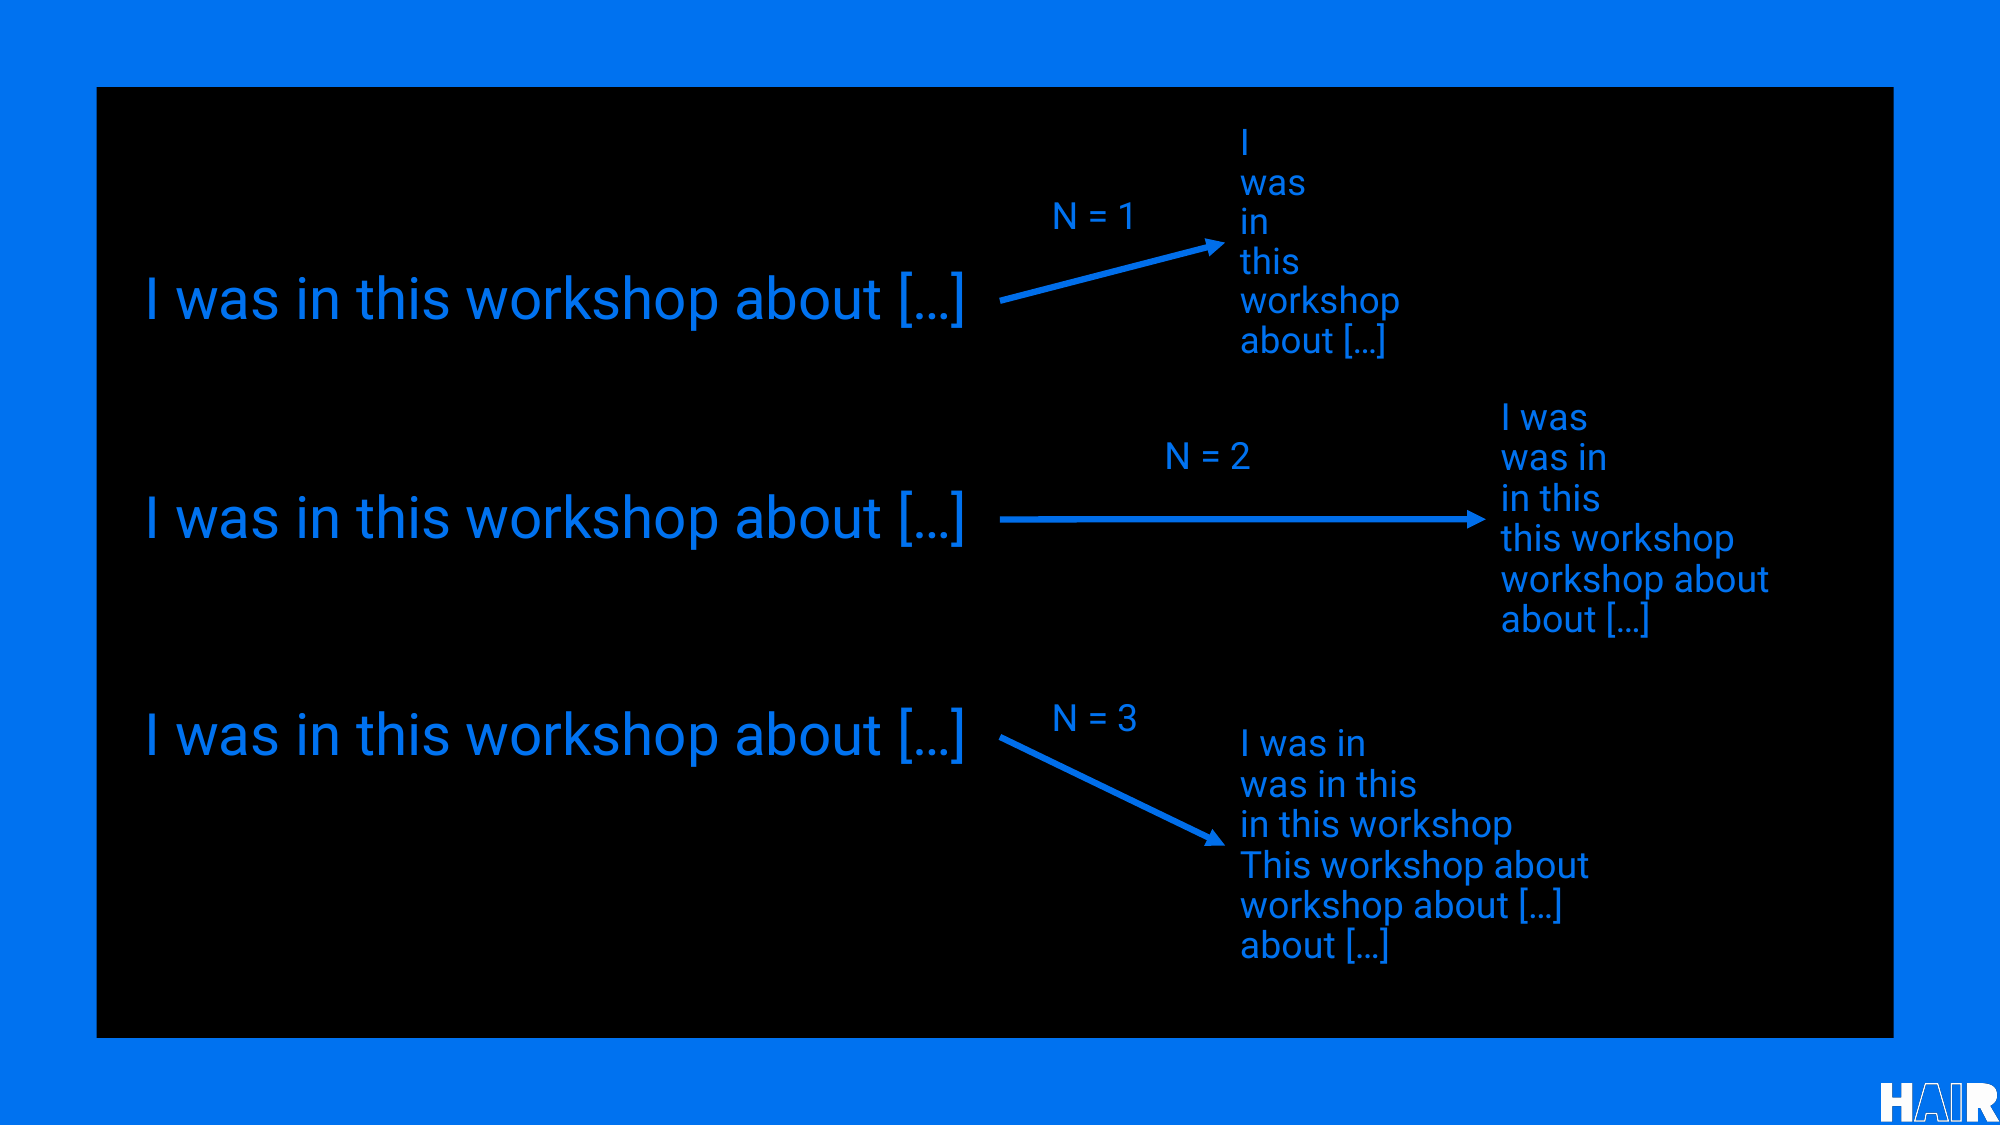

I
was
in
this
workshop
about […]
N = 1
I was in this workshop about […]

I was
was in
in this
this workshop
workshop about
about […]
N = 2
I was in this workshop about […]

I was in this workshop about […]
N = 3
I was in
was in this
in this workshop
This workshop about
workshop about […]
about […]